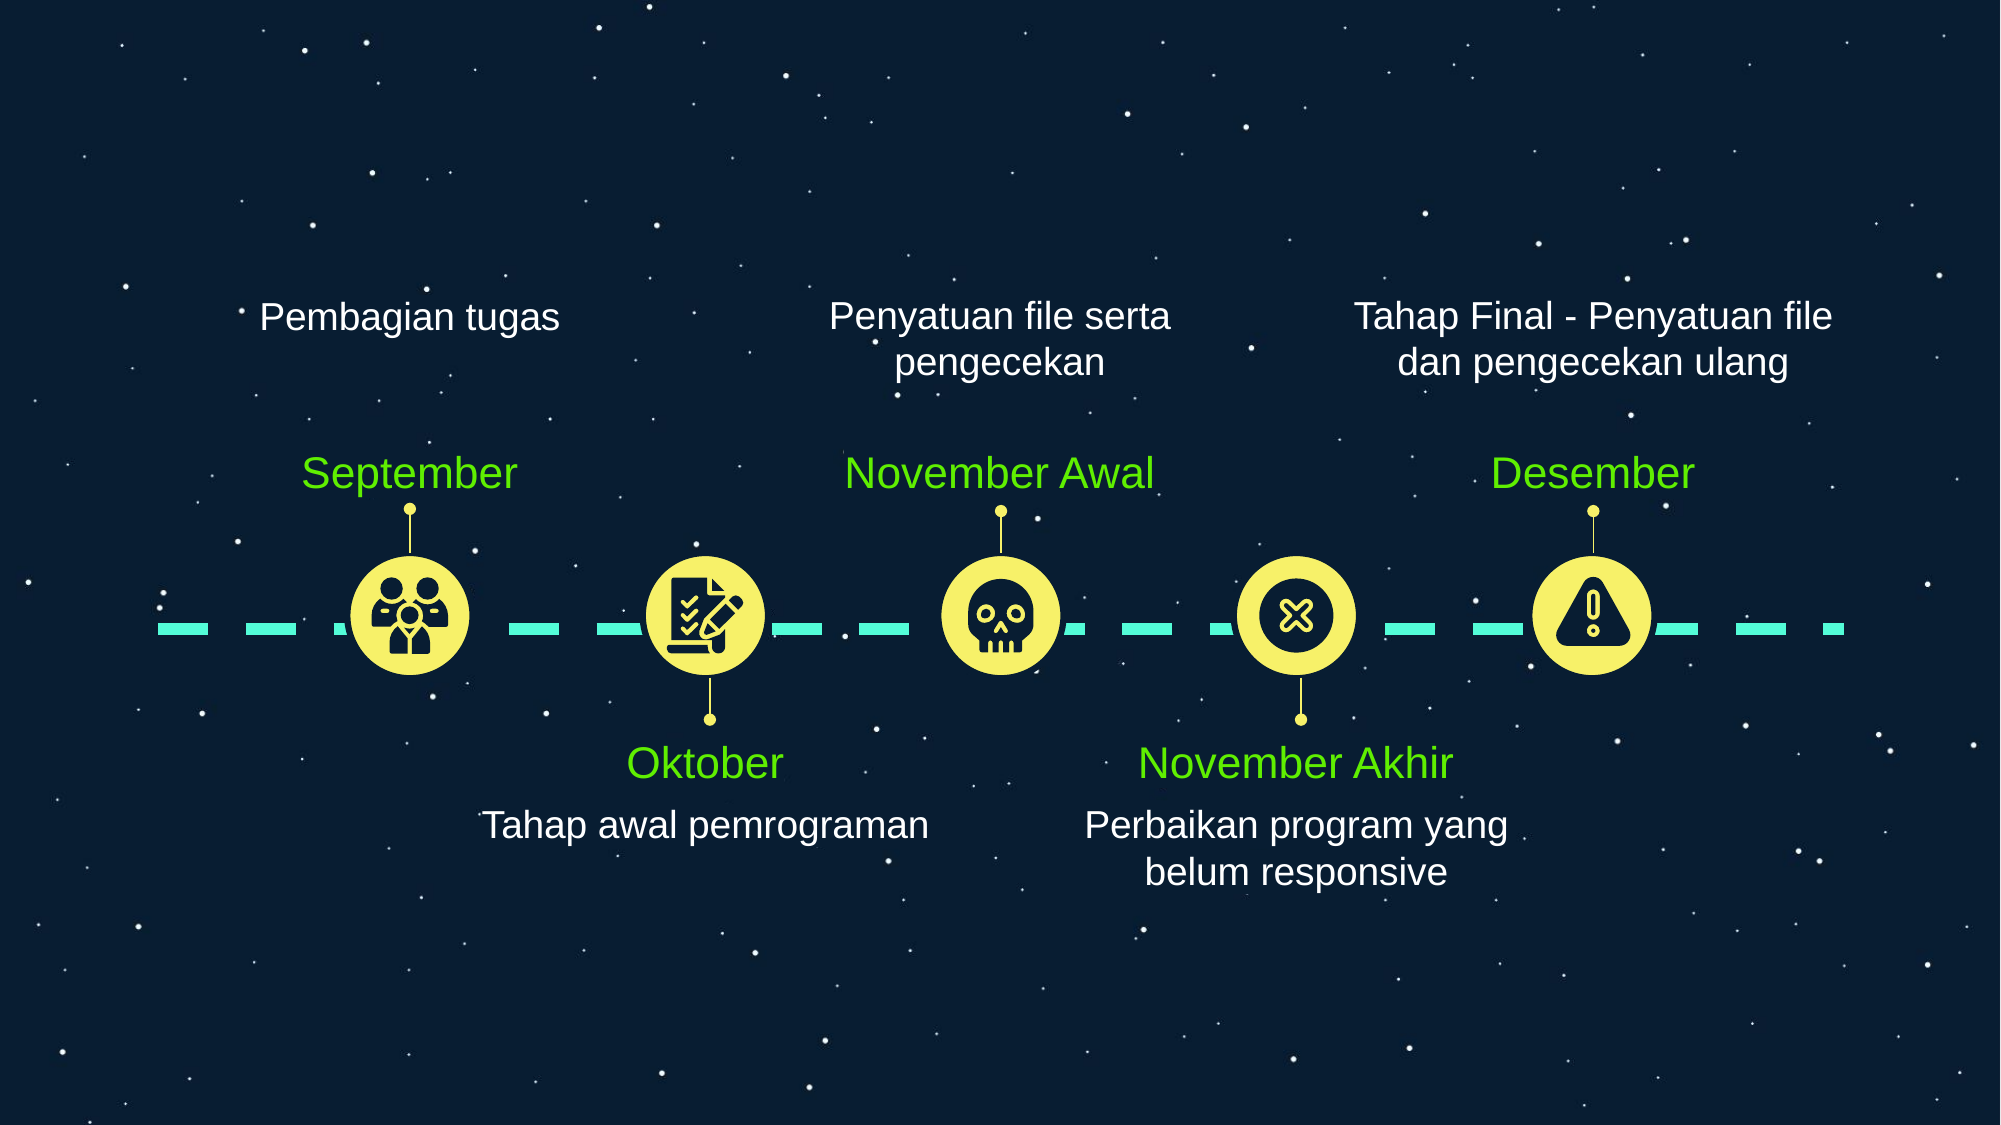

Penyatuan file serta pengecekan
Tahap Final - Penyatuan file dan pengecekan ulang
Pembagian tugas
November Awal
Desember
September

Oktober
November Akhir
Tahap awal pemrograman
Perbaikan program yang belum responsive